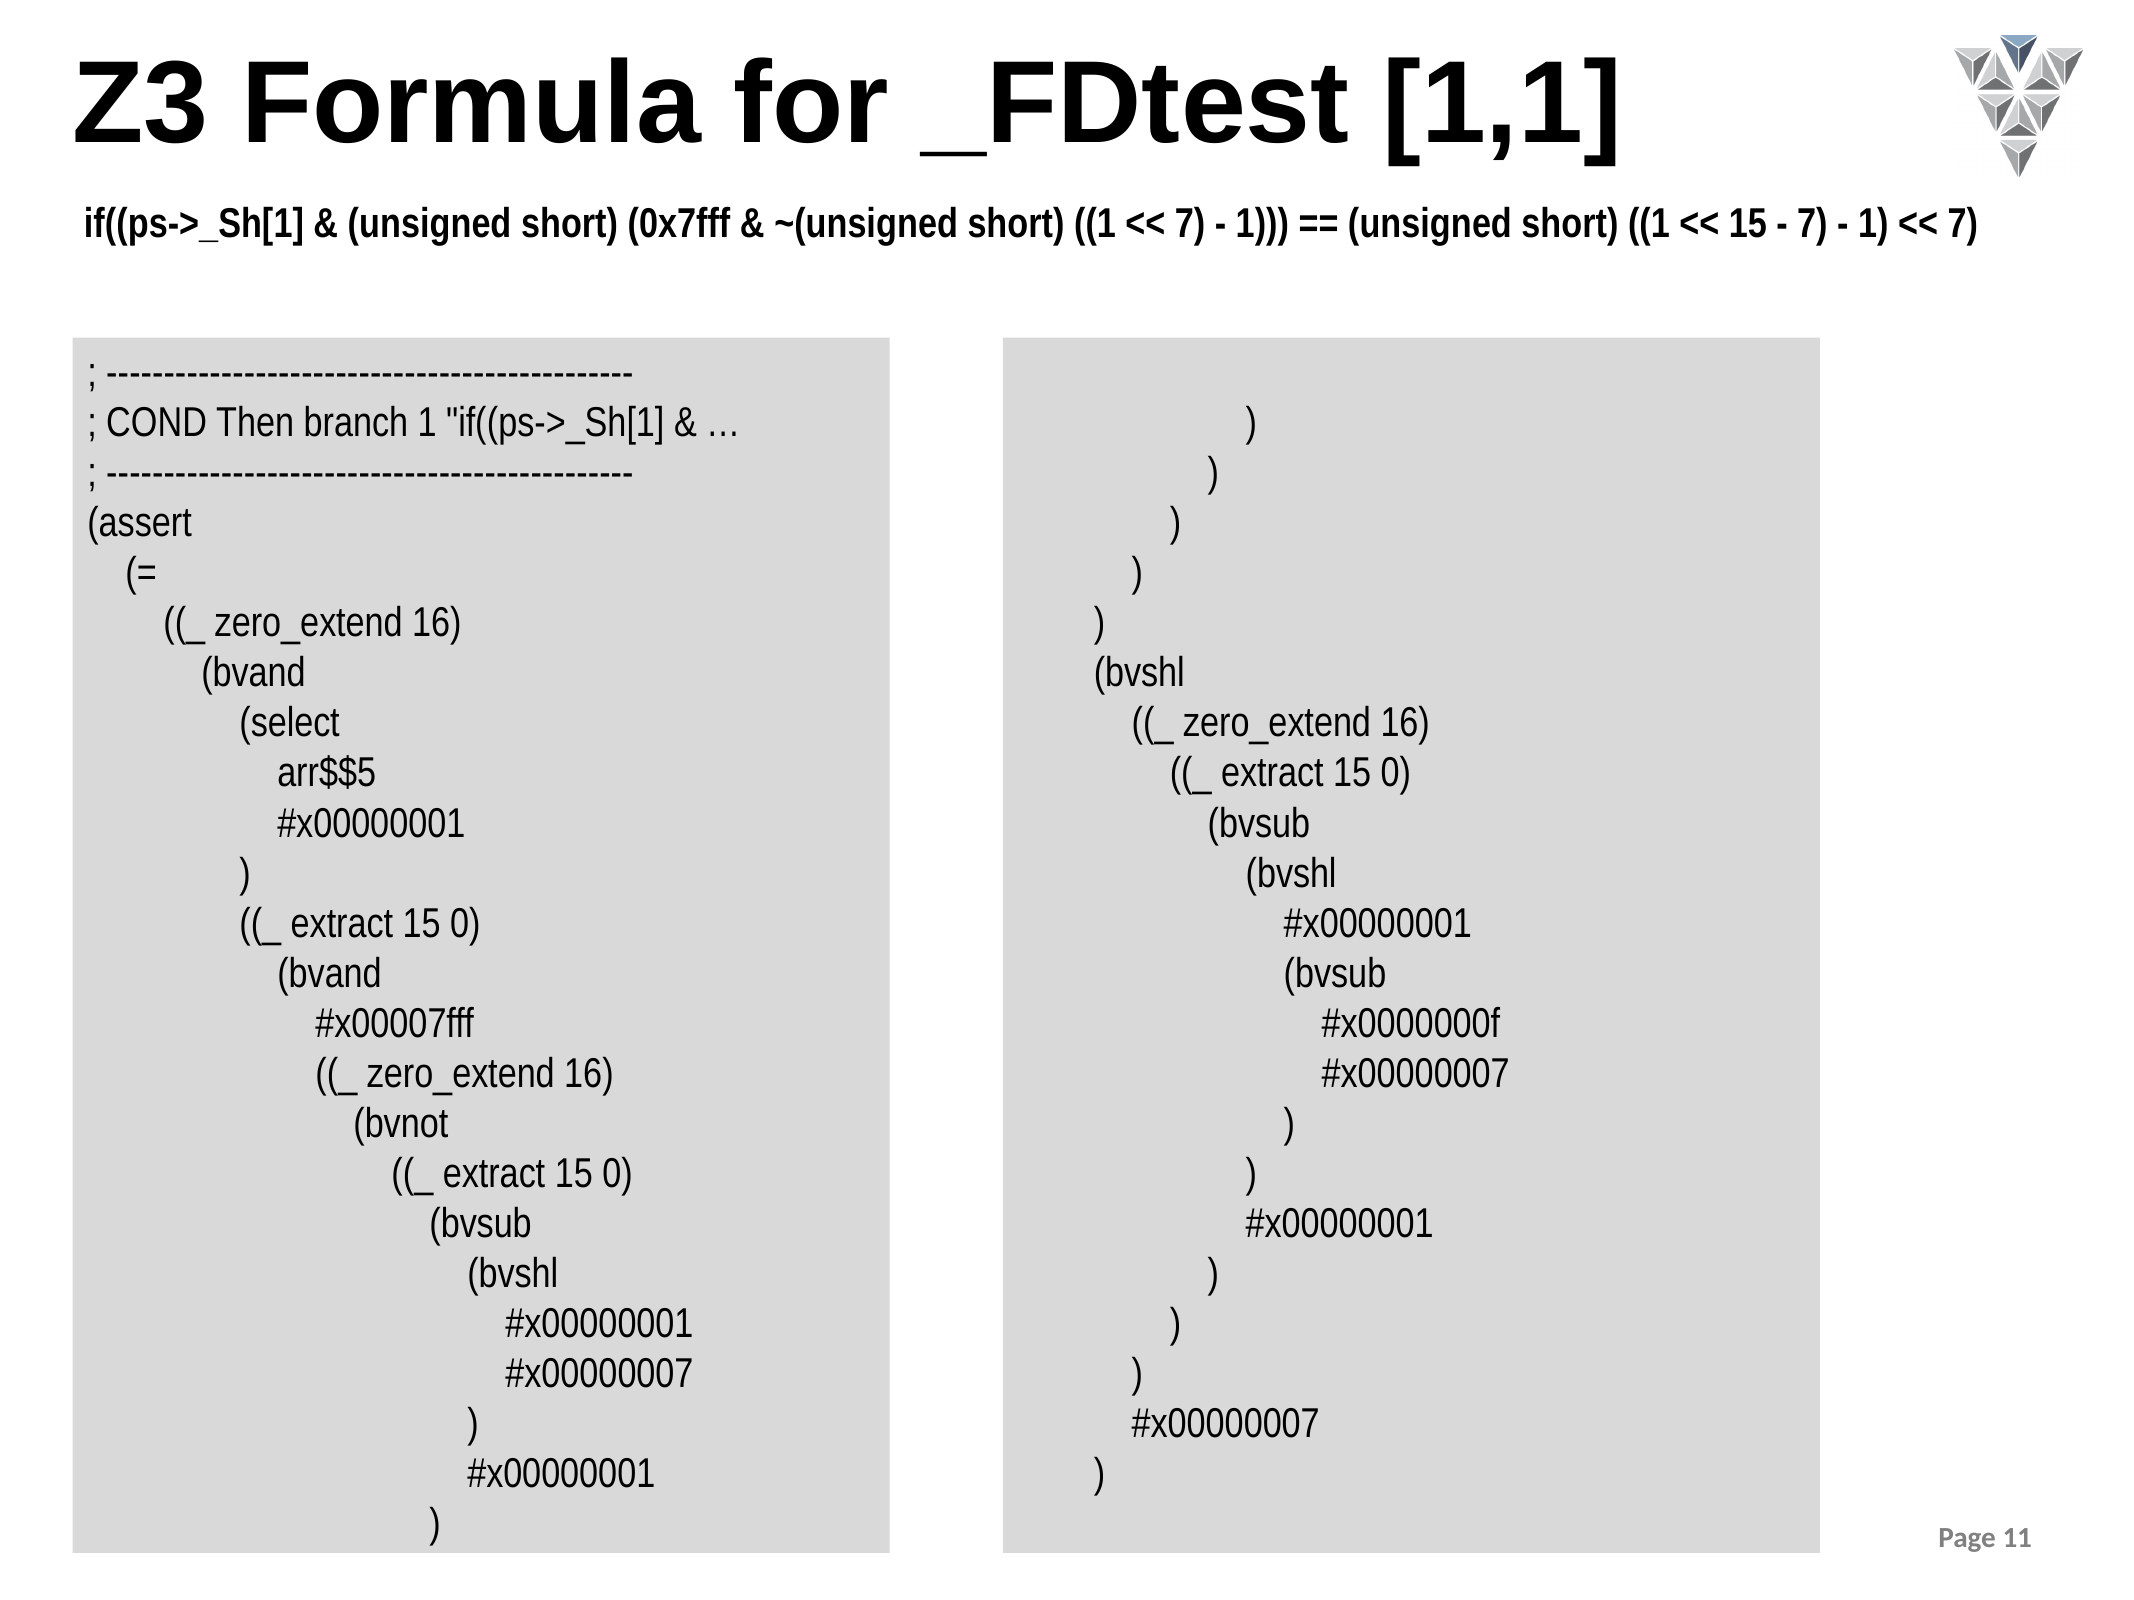

# Z3 Formula for _FDtest [1,1]
if((ps->_Sh[1] & (unsigned short) (0x7fff & ~(unsigned short) ((1 << 7) - 1))) == (unsigned short) ((1 << 15 - 7) - 1) << 7)
; ----------------------------------------------
; COND Then branch 1 "if((ps->_Sh[1] & …
; ----------------------------------------------
(assert
    (=
        ((_ zero_extend 16)
            (bvand
                (select
                    arr$$5
                    #x00000001
                )
                ((_ extract 15 0)
                    (bvand
                        #x00007fff
                        ((_ zero_extend 16)
                            (bvnot
                                ((_ extract 15 0)
                                    (bvsub
                                        (bvshl
                                            #x00000001
                                            #x00000007
                                        )
                                        #x00000001
                                    )

                        )
                    )
                )
            )
        )
        (bvshl
            ((_ zero_extend 16)
                ((_ extract 15 0)
                    (bvsub
                        (bvshl
                            #x00000001
                            (bvsub
                                #x0000000f
                                #x00000007
                            )
                        )
                        #x00000001
                    )
                )
            )
            #x00000007
        )